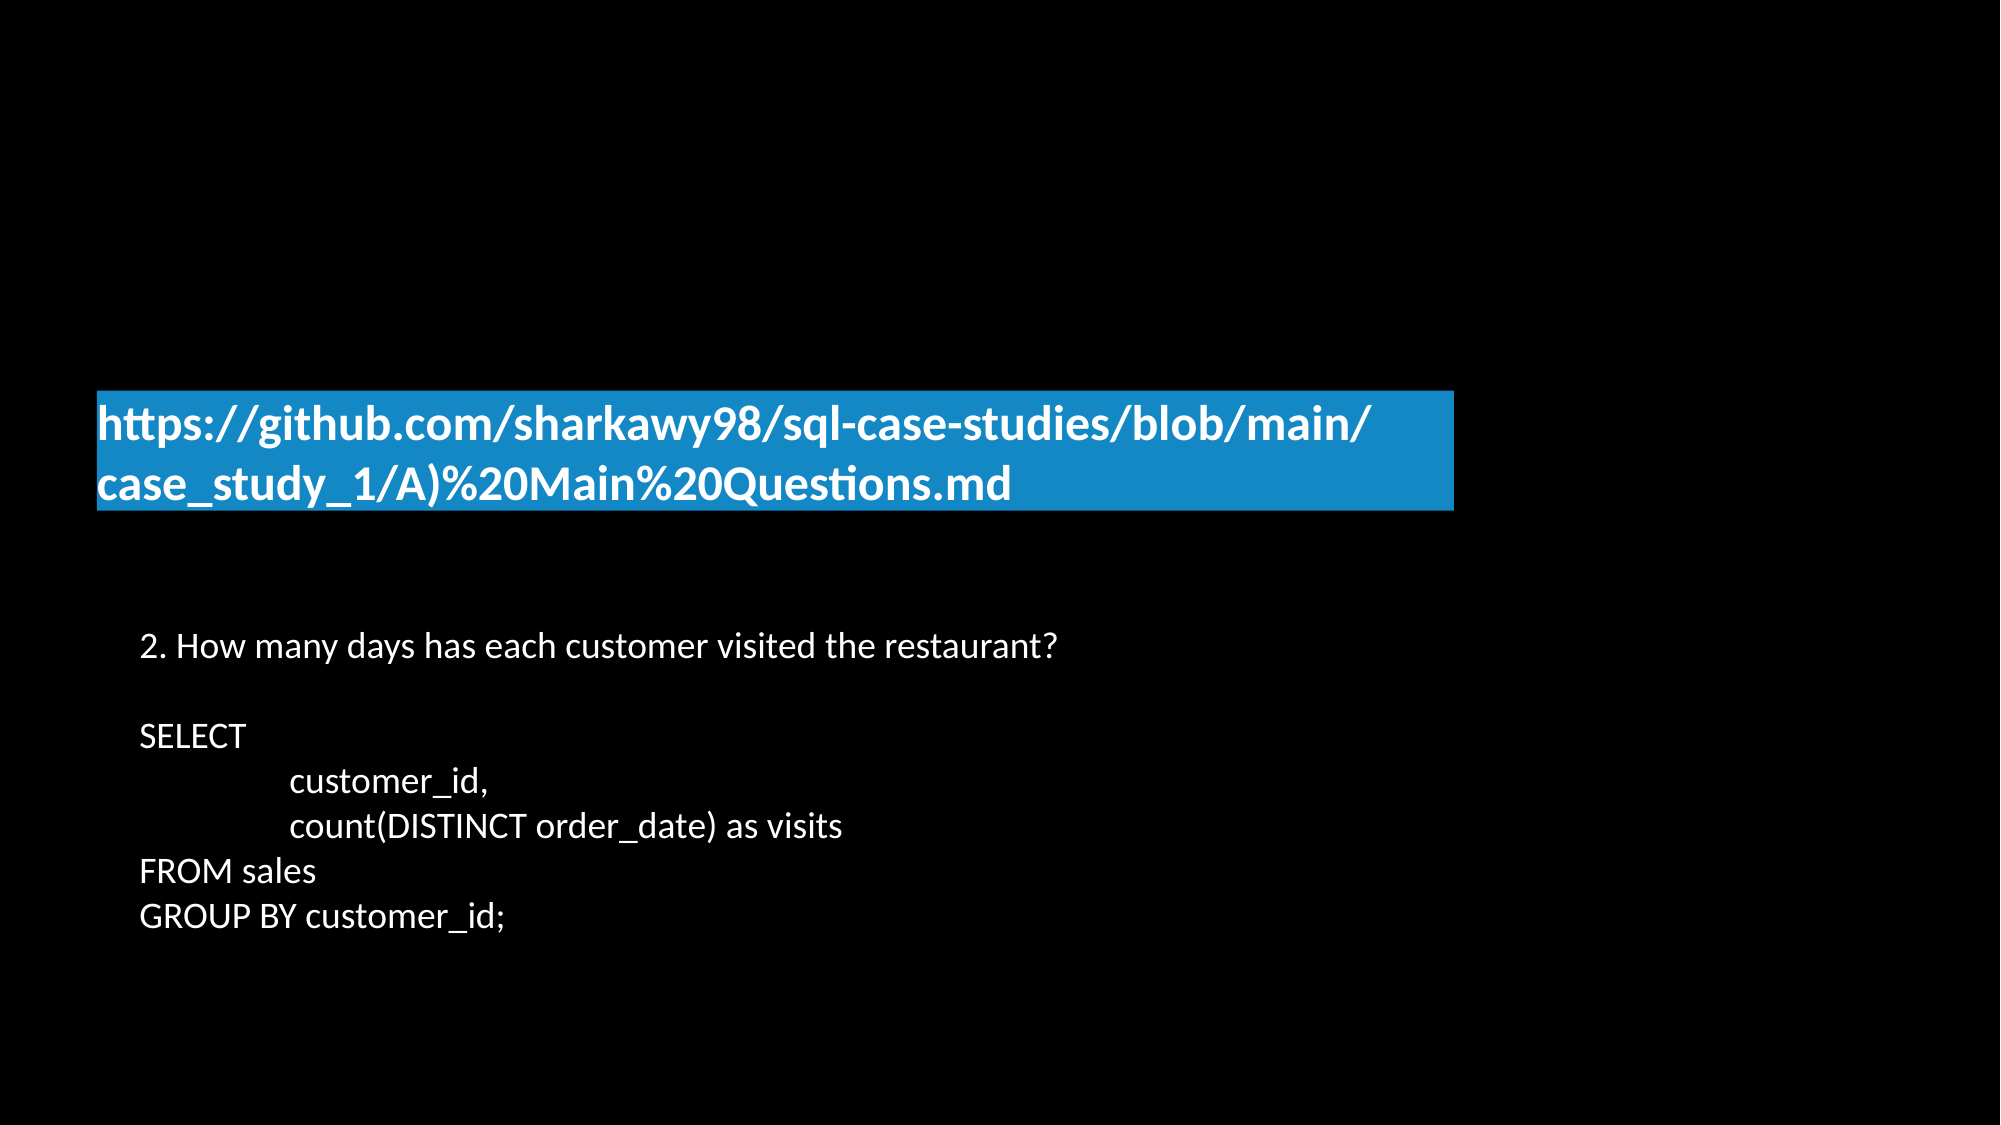

https://github.com/sharkawy98/sql-case-studies/blob/main/case_study_1/A)%20Main%20Questions.md
2. How many days has each customer visited the restaurant?

SELECT
	customer_id,
	count(DISTINCT order_date) as visits
FROM sales
GROUP BY customer_id;